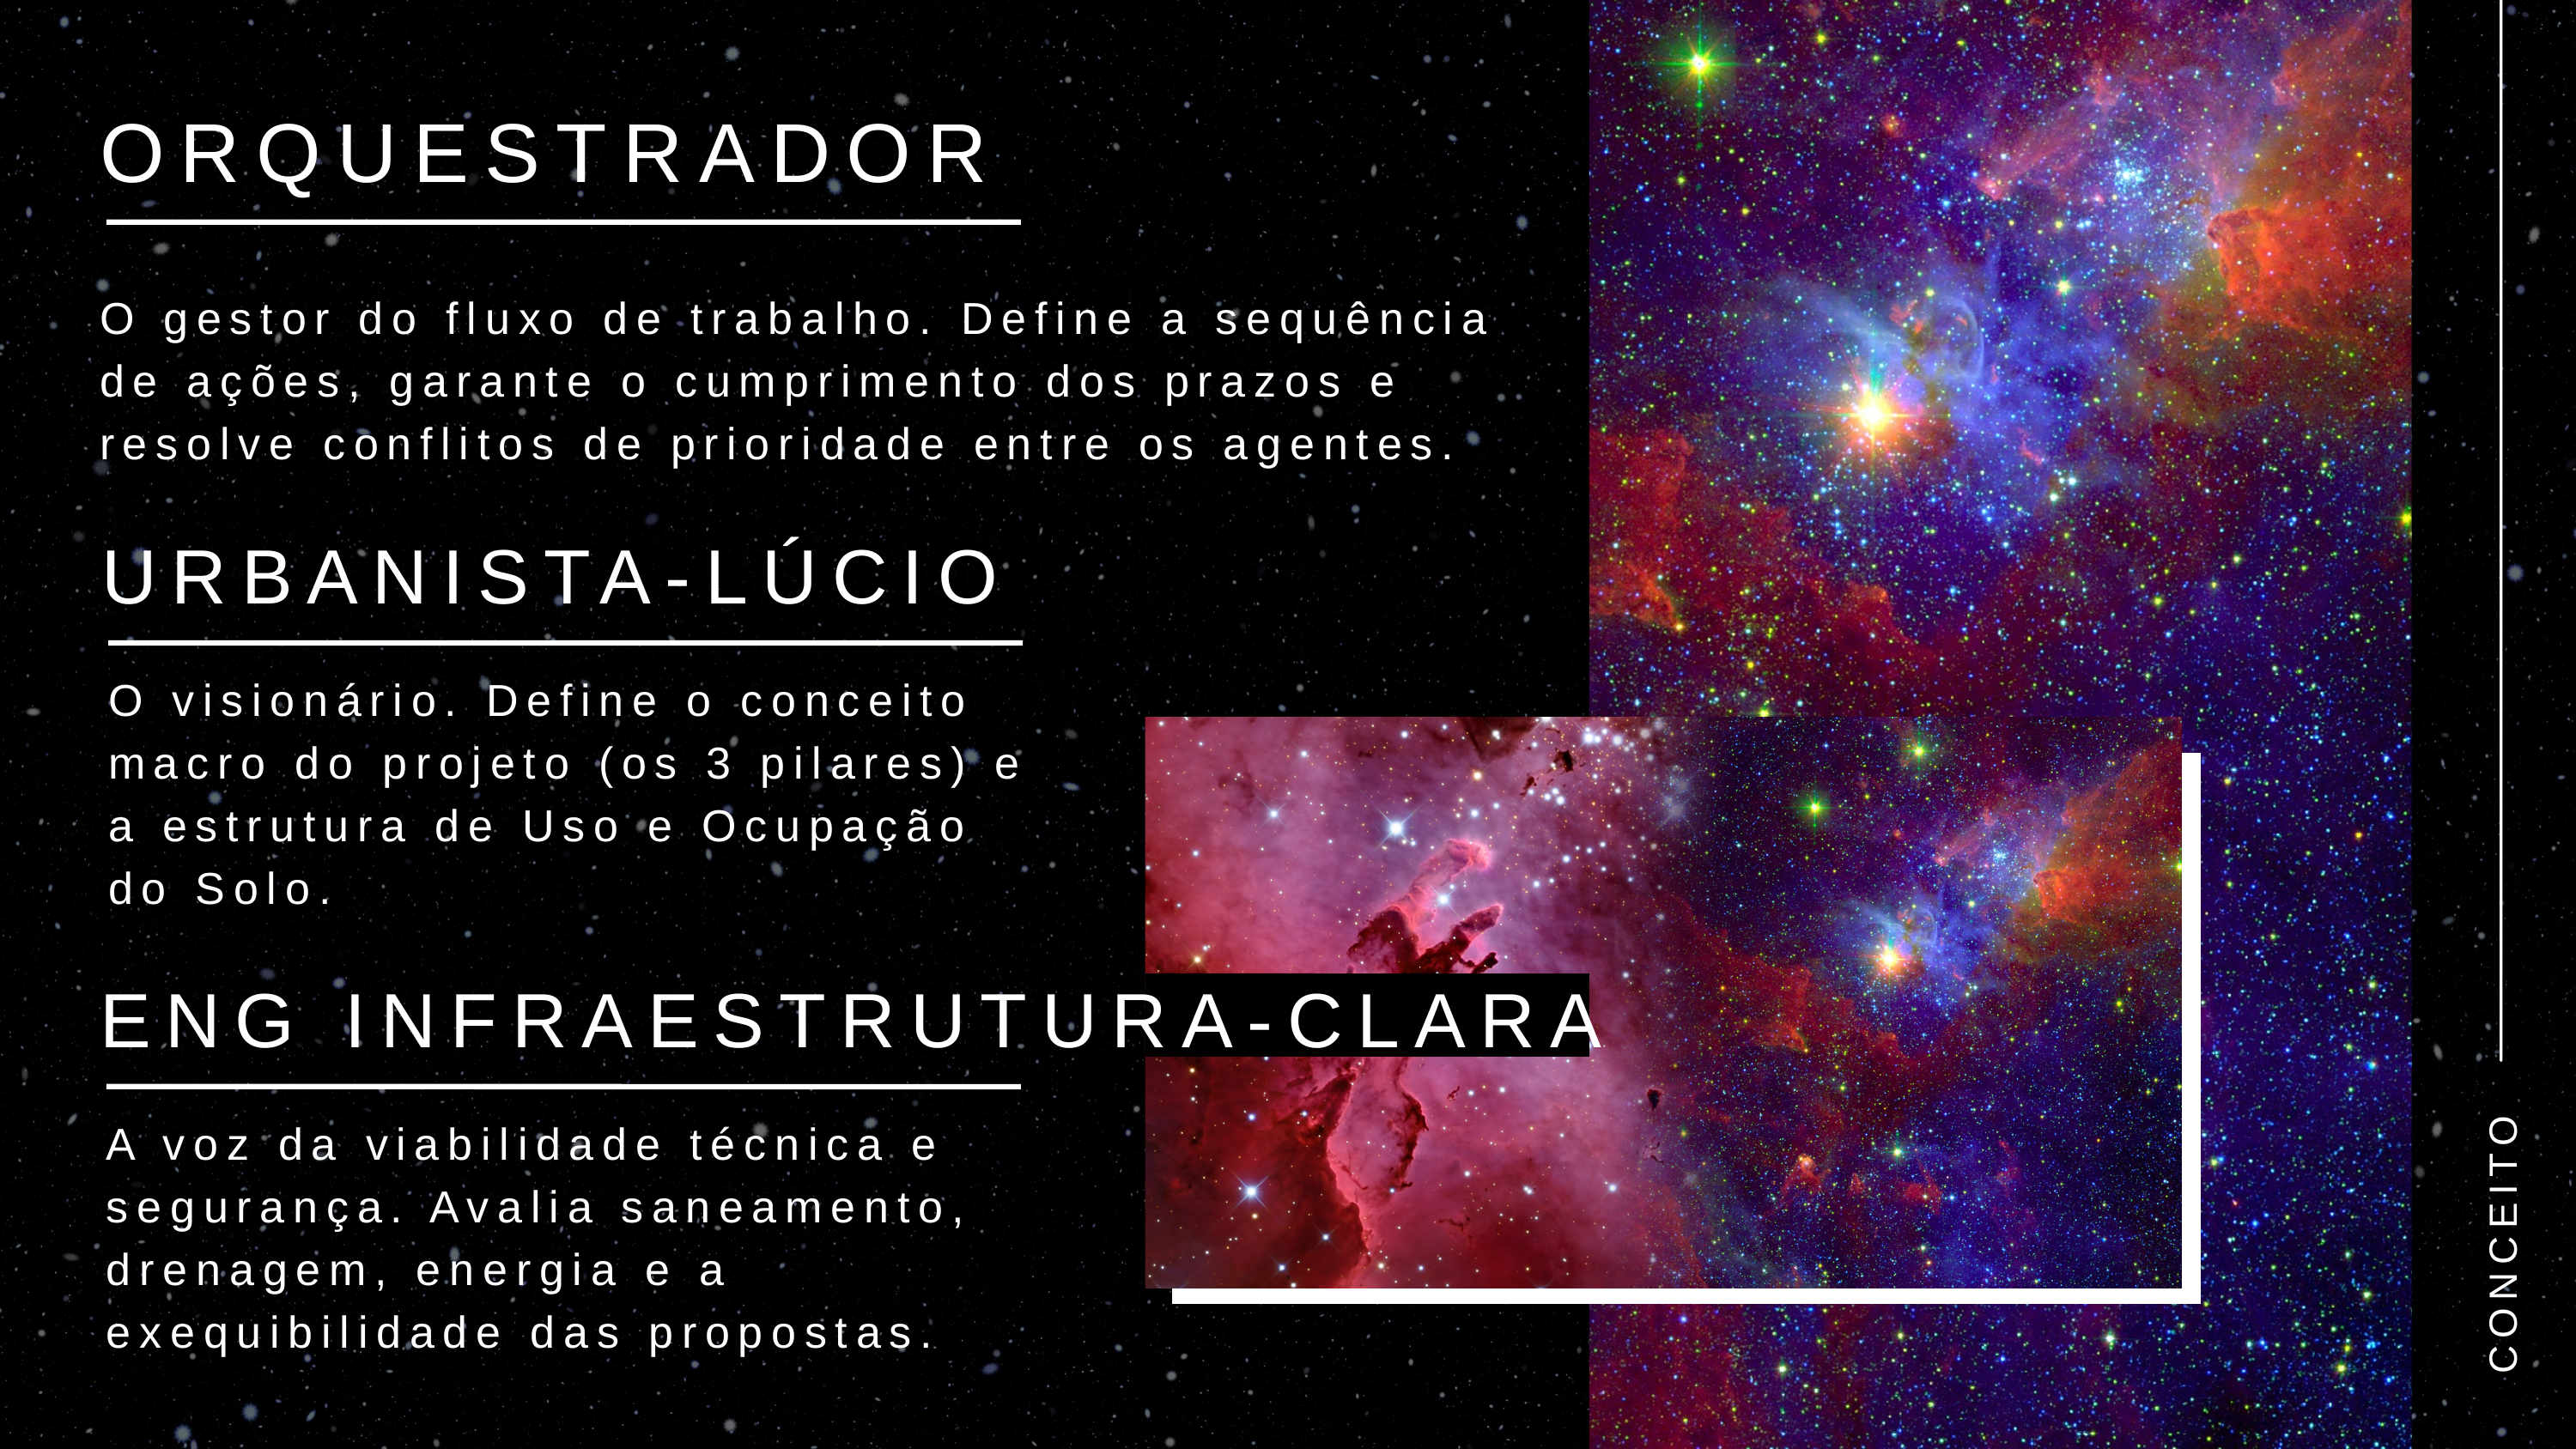

ORQUESTRADOR

O gestor do fluxo de trabalho. Define a sequência de ações, garante o cumprimento dos prazos e resolve conflitos de prioridade entre os agentes.

URBANISTA-LÚCIO

O visionário. Define o conceito macro do projeto (os 3 pilares) e a estrutura de Uso e Ocupação do Solo.

ENG INFRAESTRUTURA-CLARA

CONCEITO

A voz da viabilidade técnica e segurança. Avalia saneamento, drenagem, energia e a exequibilidade das propostas.